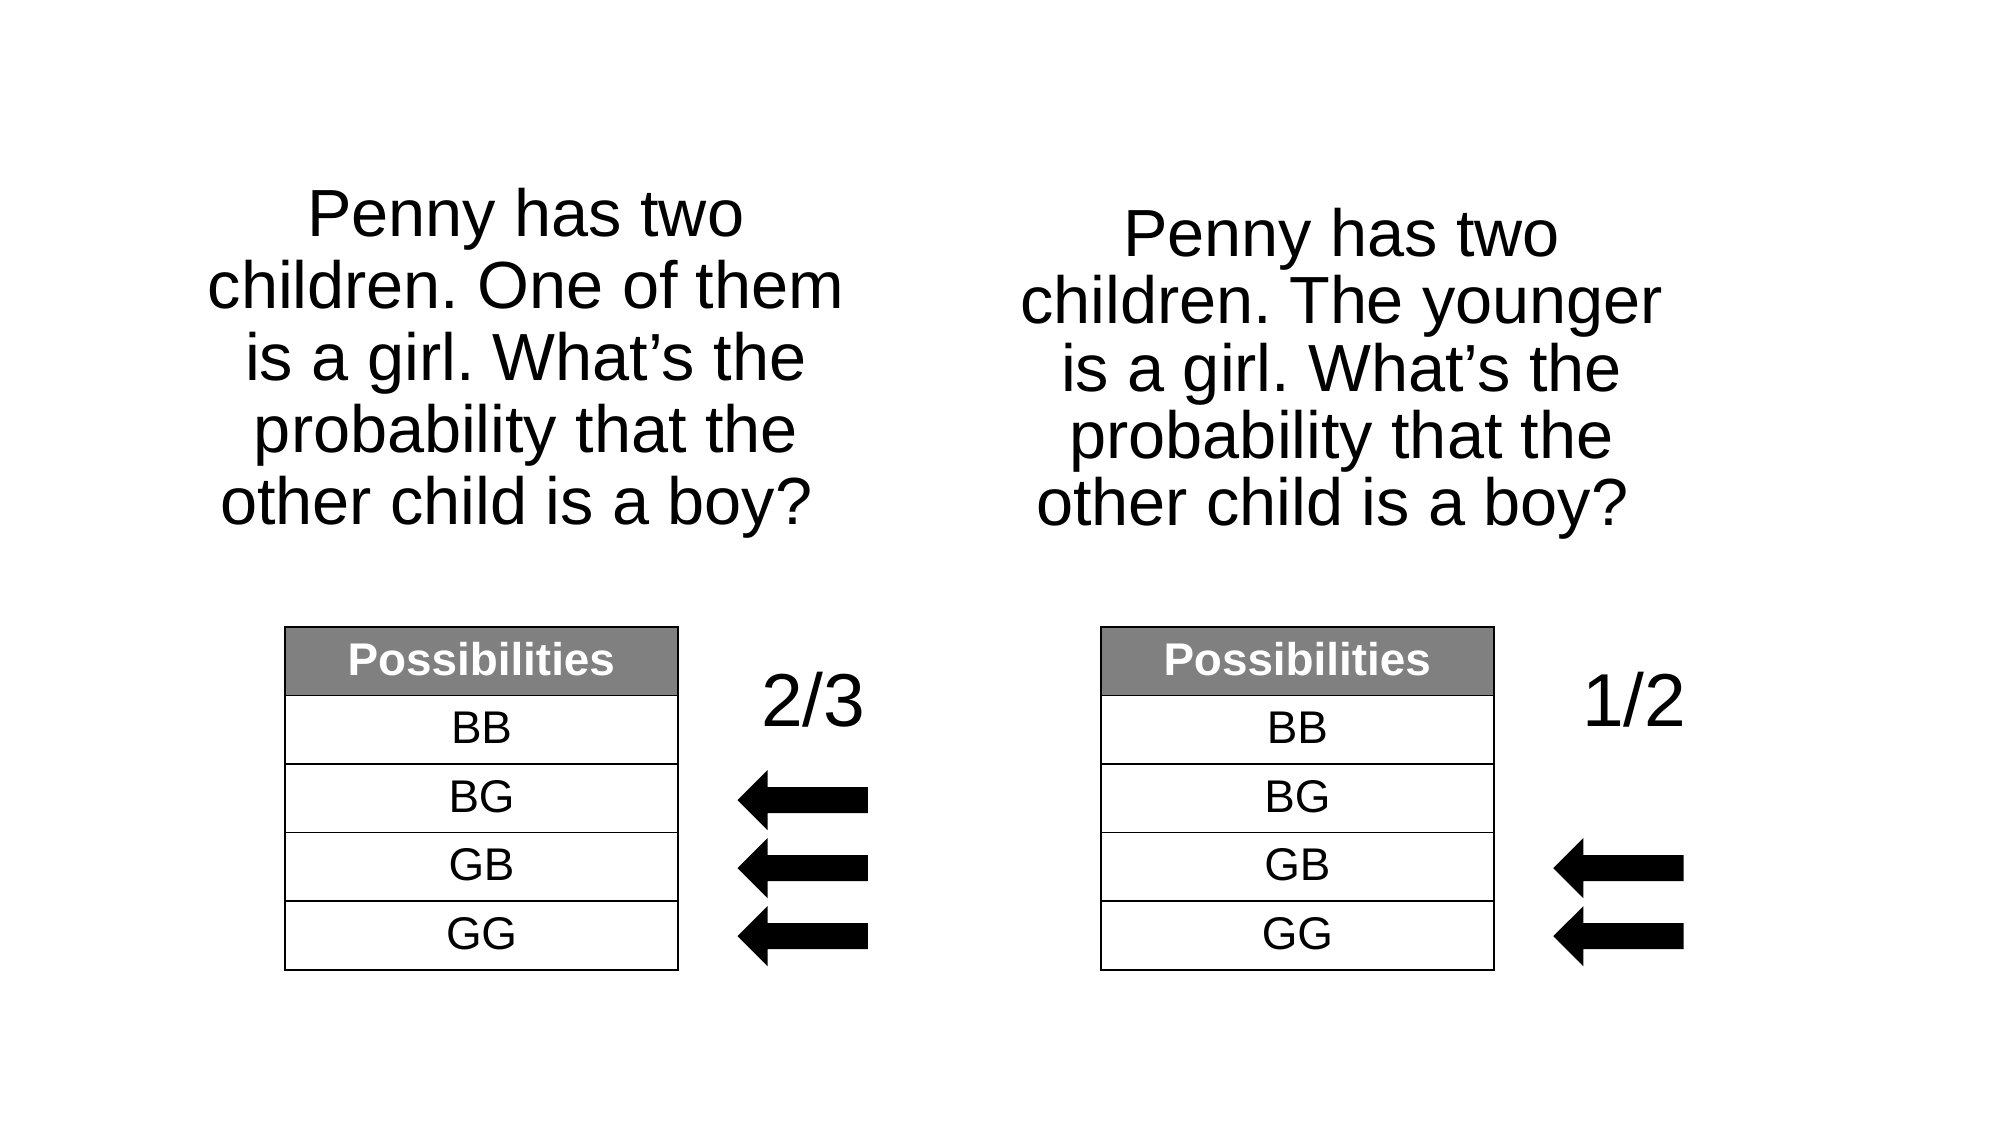

# Penny has two children. One of them is a girl. What’s the probability that the other child is a boy?
Penny has two children. The younger is a girl. What’s the probability that the other child is a boy?
2/3
1/2
| Possibilities |
| --- |
| BB |
| BG |
| GB |
| GG |
| Possibilities |
| --- |
| BB |
| BG |
| GB |
| GG |